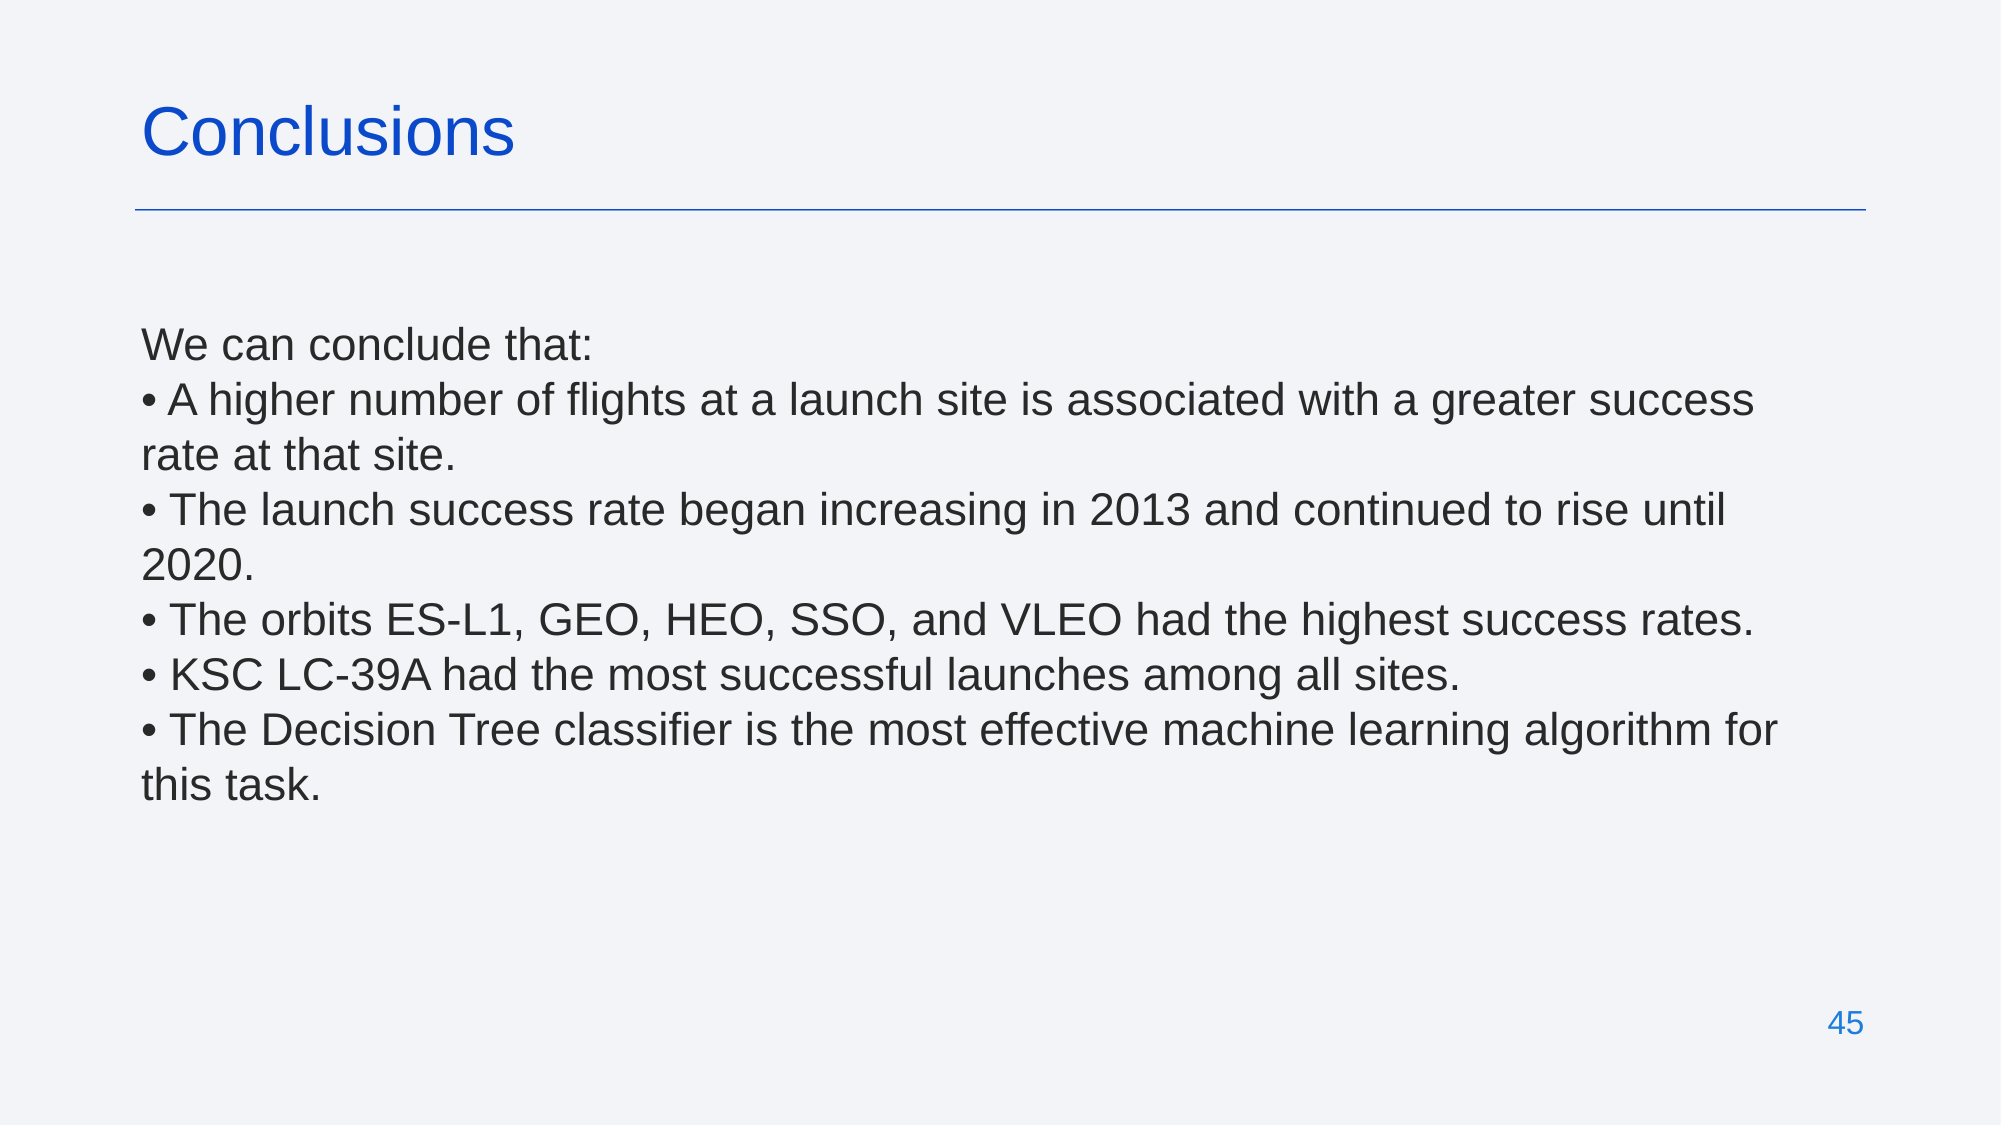

Conclusions
We can conclude that:
• A higher number of flights at a launch site is associated with a greater success rate at that site.
• The launch success rate began increasing in 2013 and continued to rise until 2020.
• The orbits ES-L1, GEO, HEO, SSO, and VLEO had the highest success rates.
• KSC LC-39A had the most successful launches among all sites.
• The Decision Tree classifier is the most effective machine learning algorithm for this task.
45